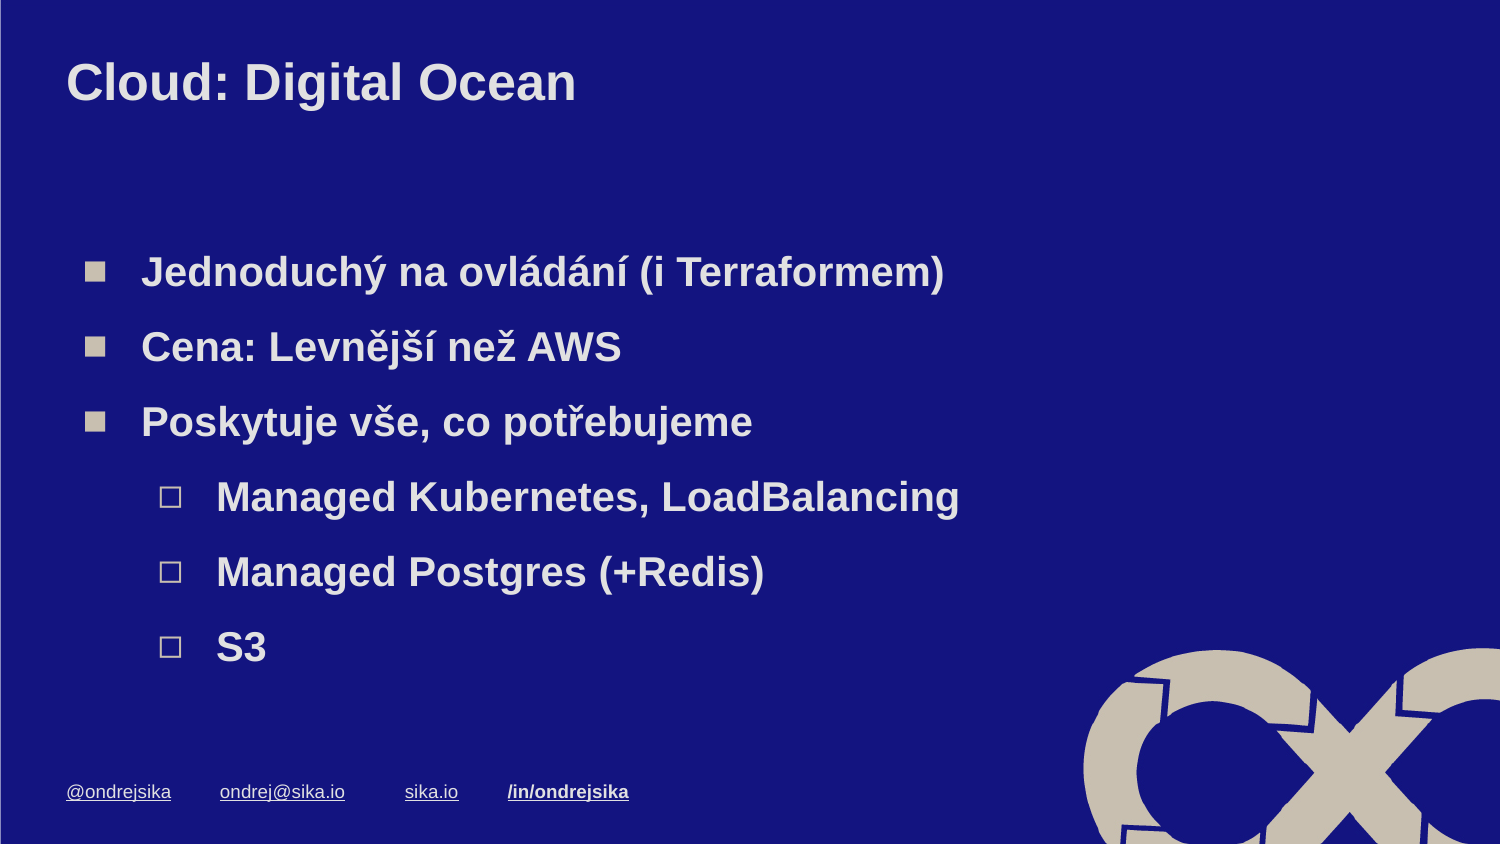

# Cloud: Digital Ocean
Jednoduchý na ovládání (i Terraformem)
Cena: Levnější než AWS
Poskytuje vše, co potřebujeme
Managed Kubernetes, LoadBalancing
Managed Postgres (+Redis)
S3